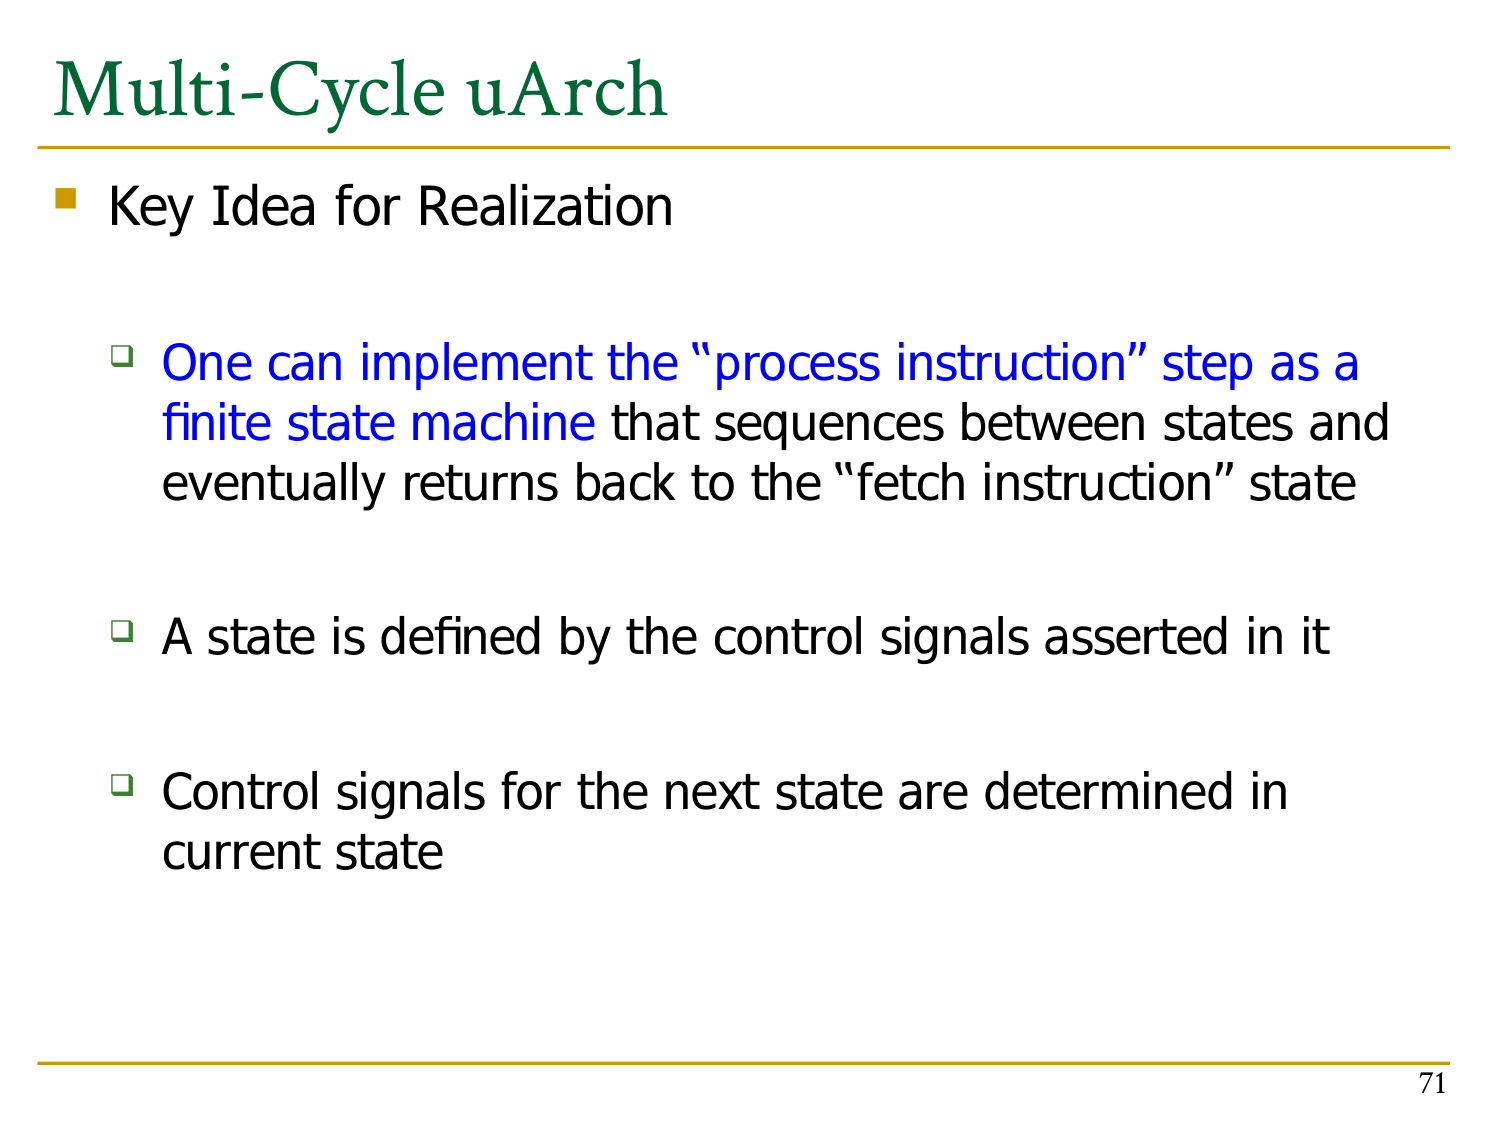

# Multi-Cycle uArch
Key Idea for Realization

One can implement the “process instruction” step as a finite state machine that sequences between states and eventually returns back to the “fetch instruction” state

A state is defined by the control signals asserted in it

Control signals for the next state are determined in current state

71